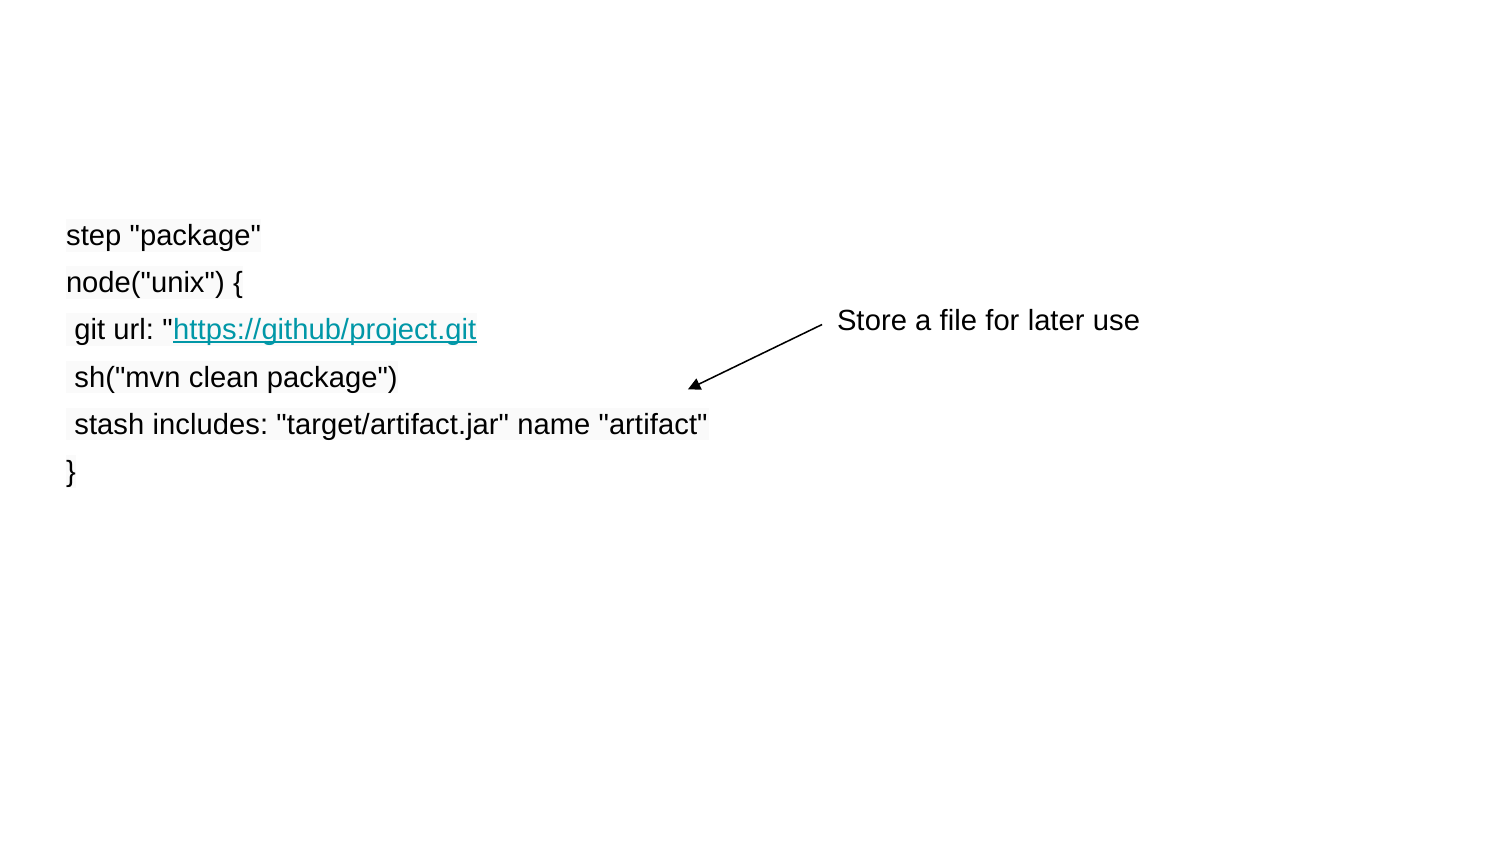

step "package"
node("unix") {
 git url: "https://github/project.git
 sh("mvn clean package")
 stash includes: "target/artifact.jar" name "artifact"
}
Store a file for later use